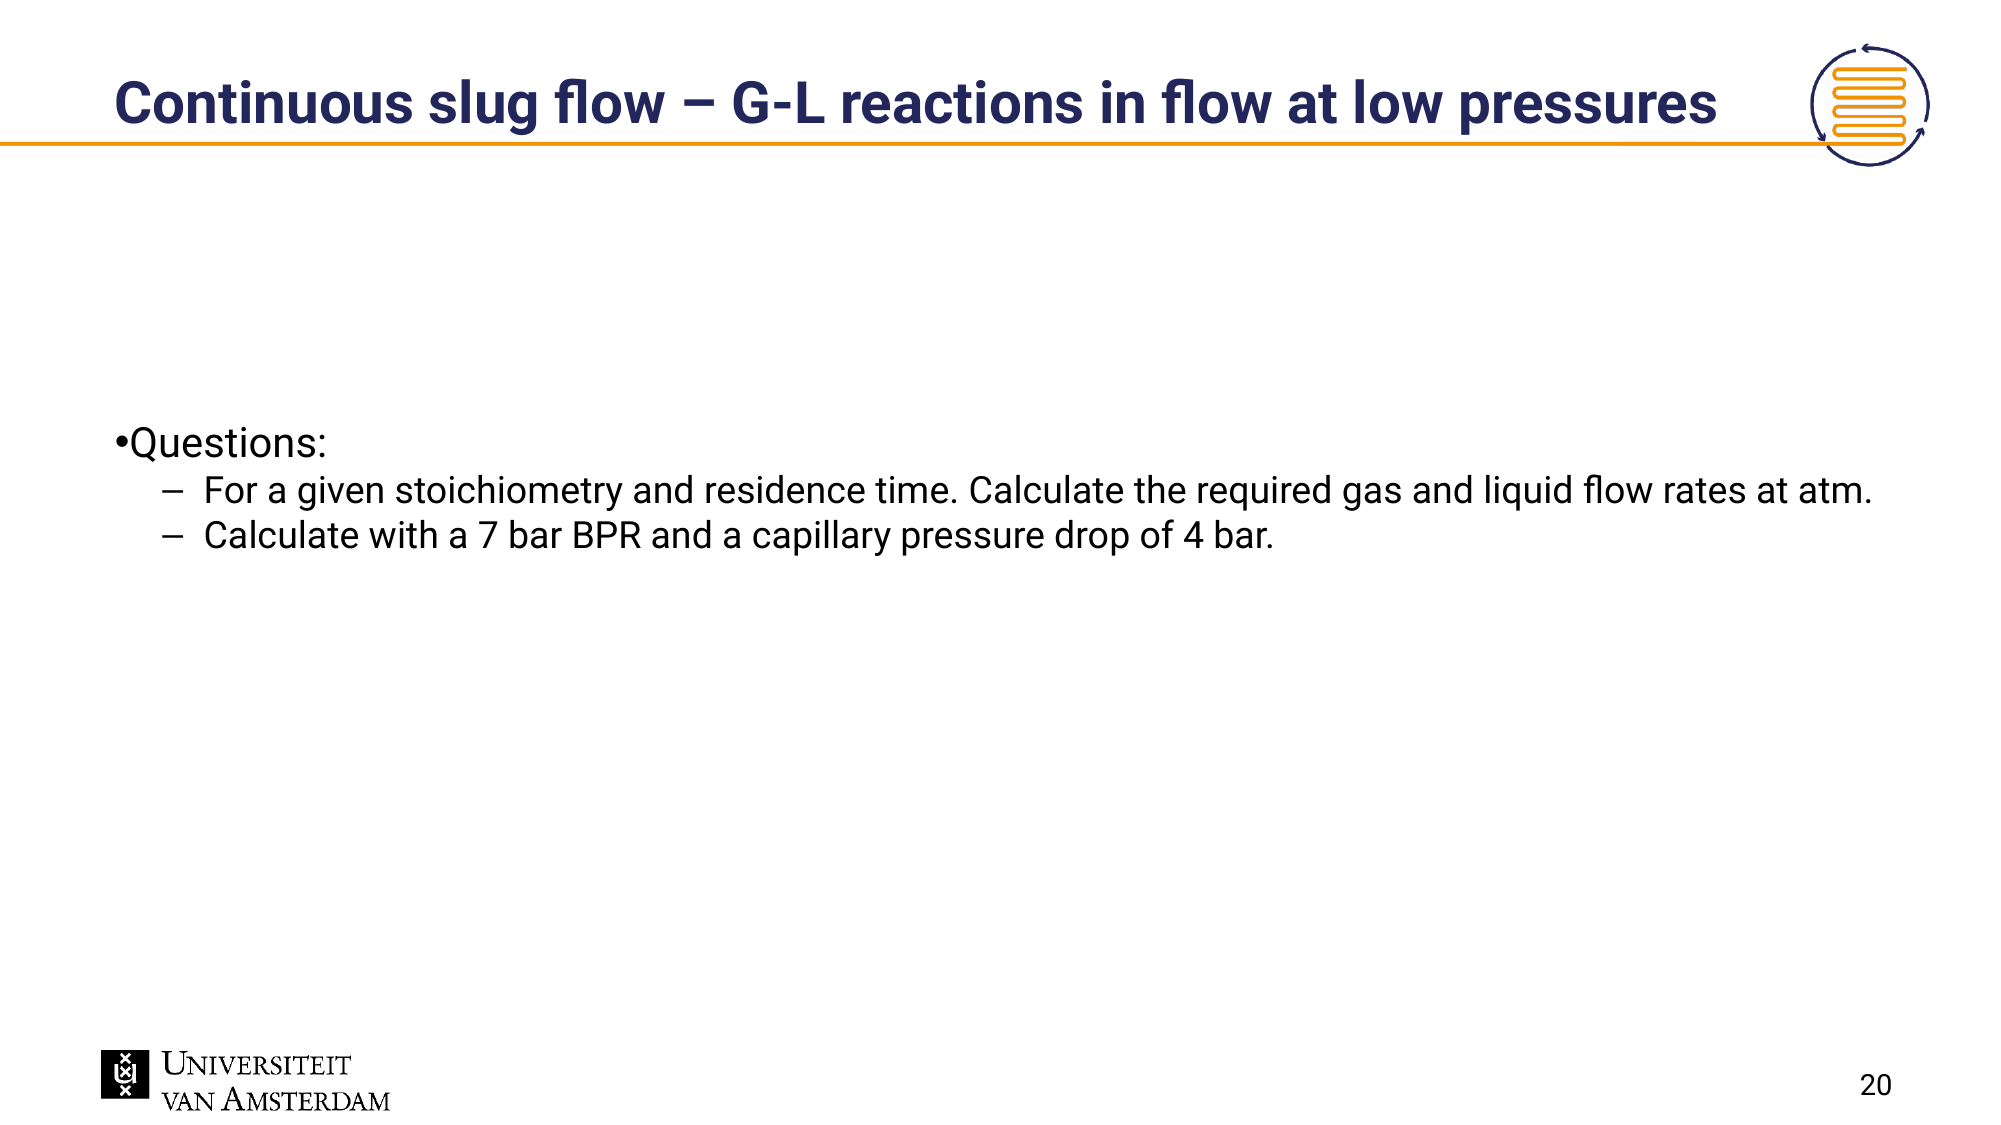

# Continuous slug flow – G-L reactions in flow at low pressures

Questions:
For a given stoichiometry and residence time. Calculate the required gas and liquid flow rates at atm.
Calculate with a 7 bar BPR and a capillary pressure drop of 4 bar.
20